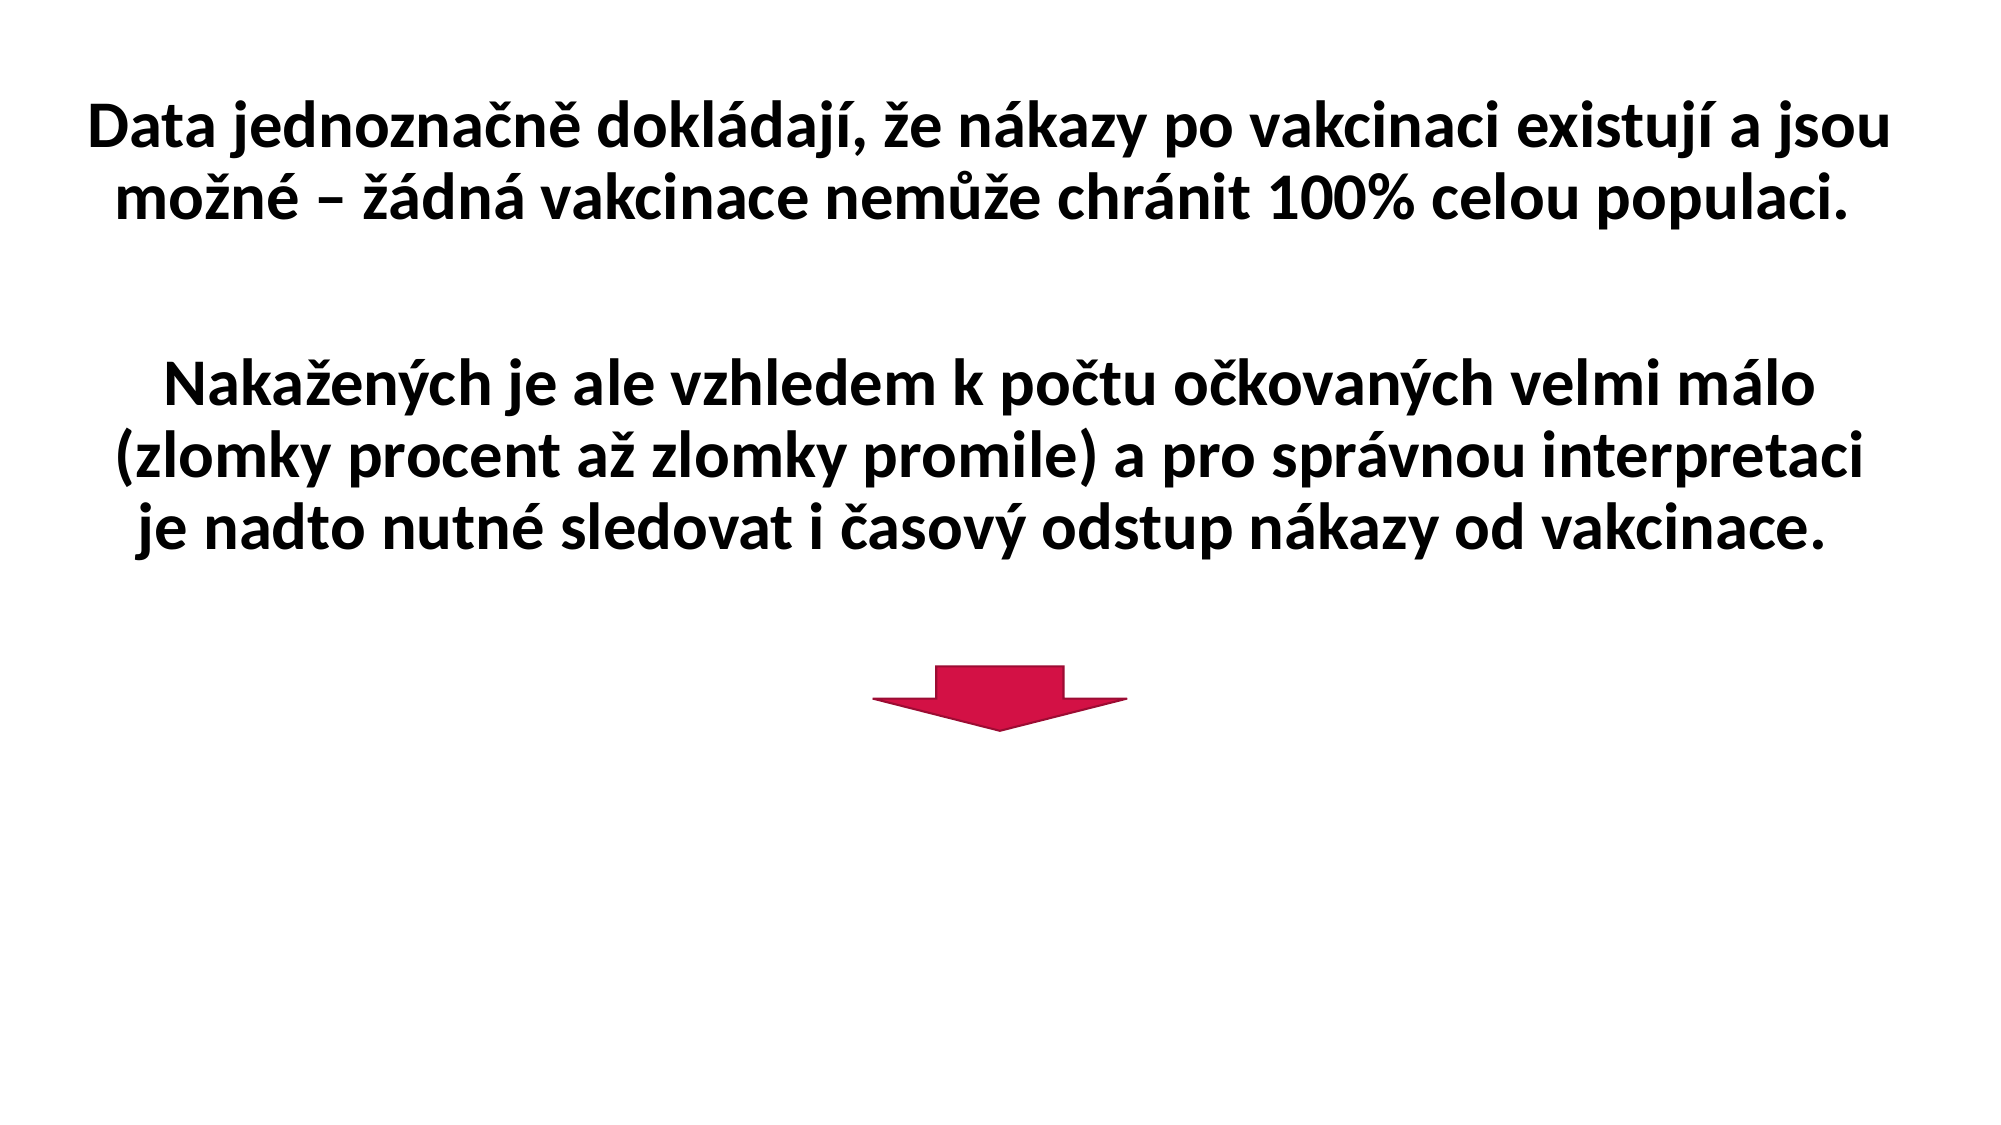

Data jednoznačně dokládají, že nákazy po vakcinaci existují a jsou možné – žádná vakcinace nemůže chránit 100% celou populaci.

Nakažených je ale vzhledem k počtu očkovaných velmi málo (zlomky procent až zlomky promile) a pro správnou interpretaci je nadto nutné sledovat i časový odstup nákazy od vakcinace.